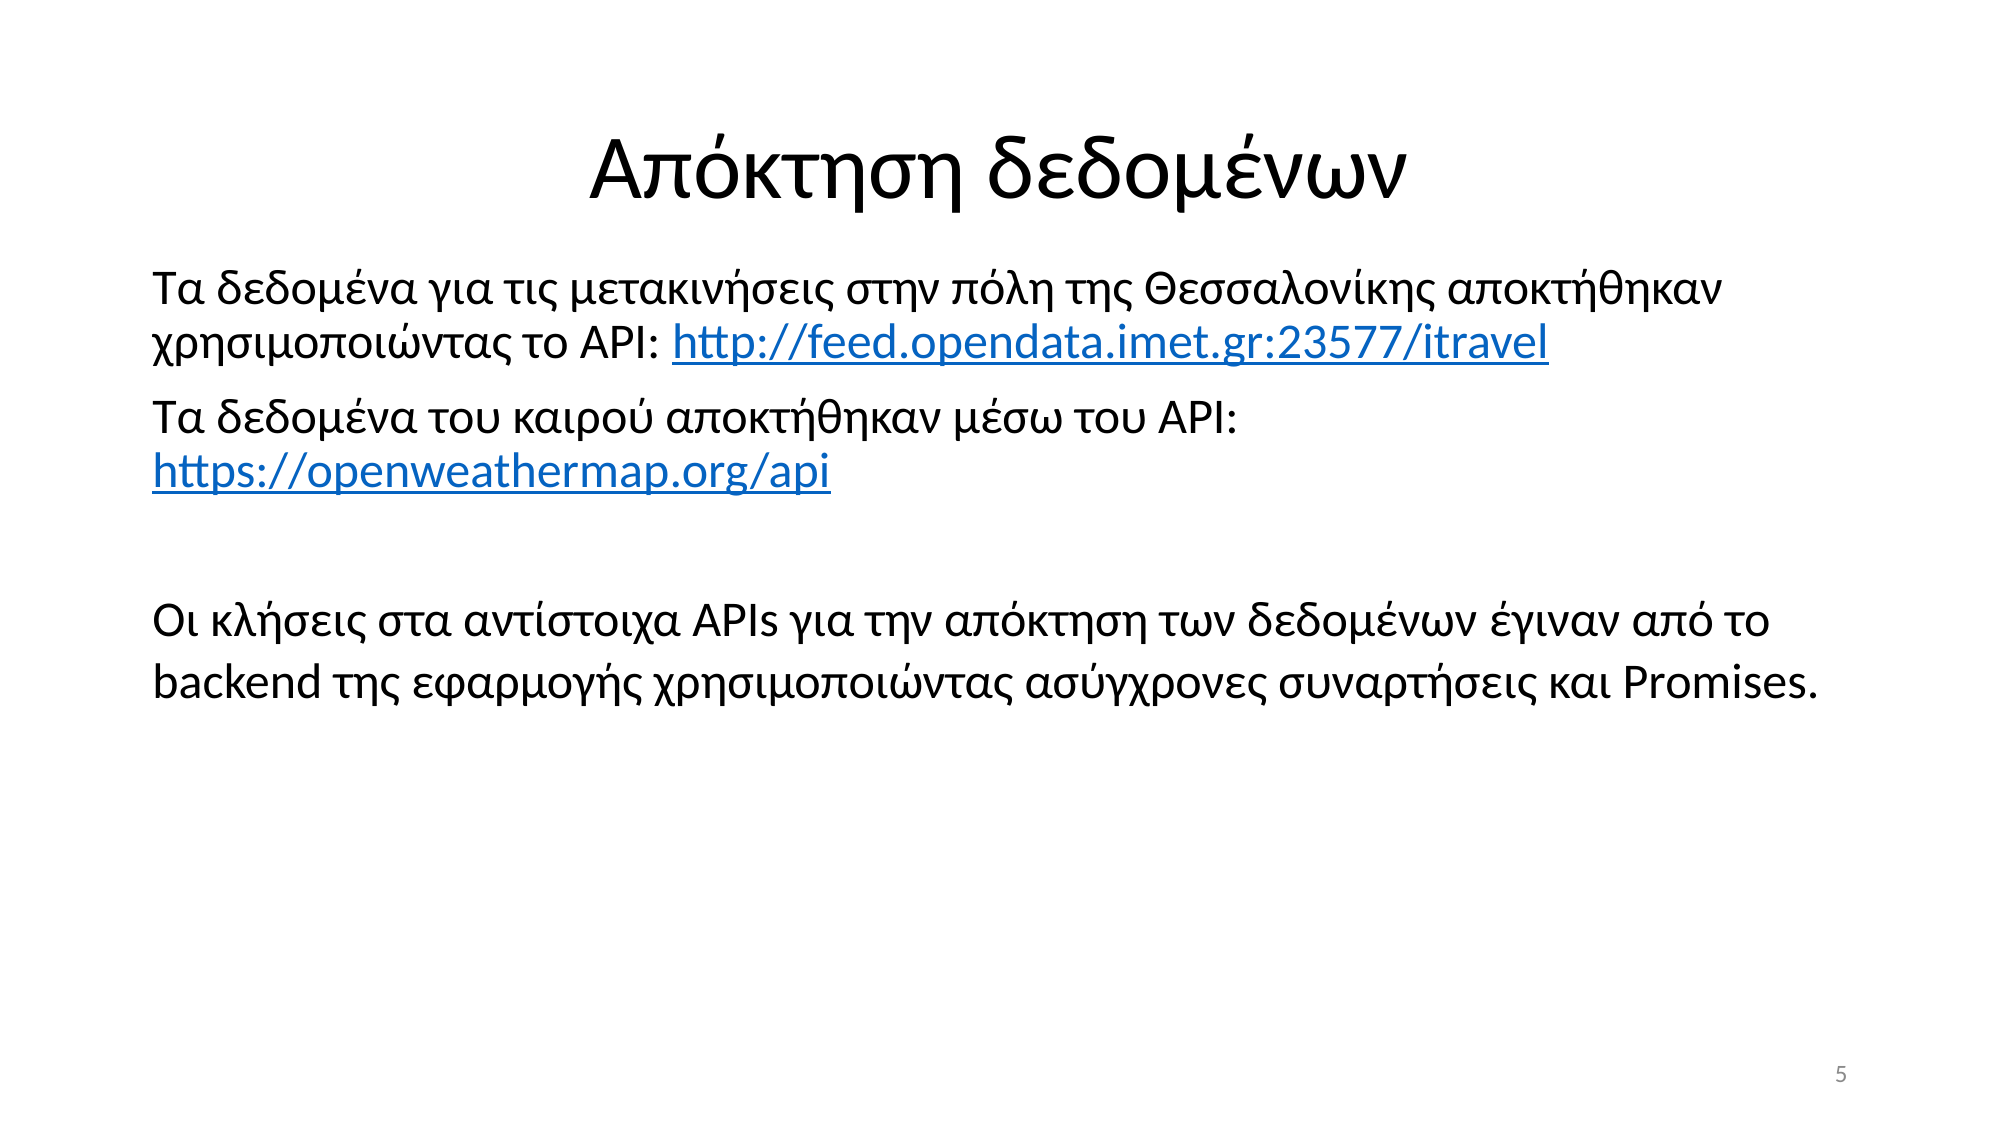

# Απόκτηση δεδομένων
Τα δεδομένα για τις μετακινήσεις στην πόλη της Θεσσαλονίκης αποκτήθηκαν χρησιμοποιώντας το API: http://feed.opendata.imet.gr:23577/itravel
Tα δεδομένα του καιρού αποκτήθηκαν μέσω του API: https://openweathermap.org/api

Οι κλήσεις στα αντίστοιχα APIs για την απόκτηση των δεδομένων έγιναν από το backend της εφαρμογής χρησιμοποιώντας ασύγχρονες συναρτήσεις και Promises.

5